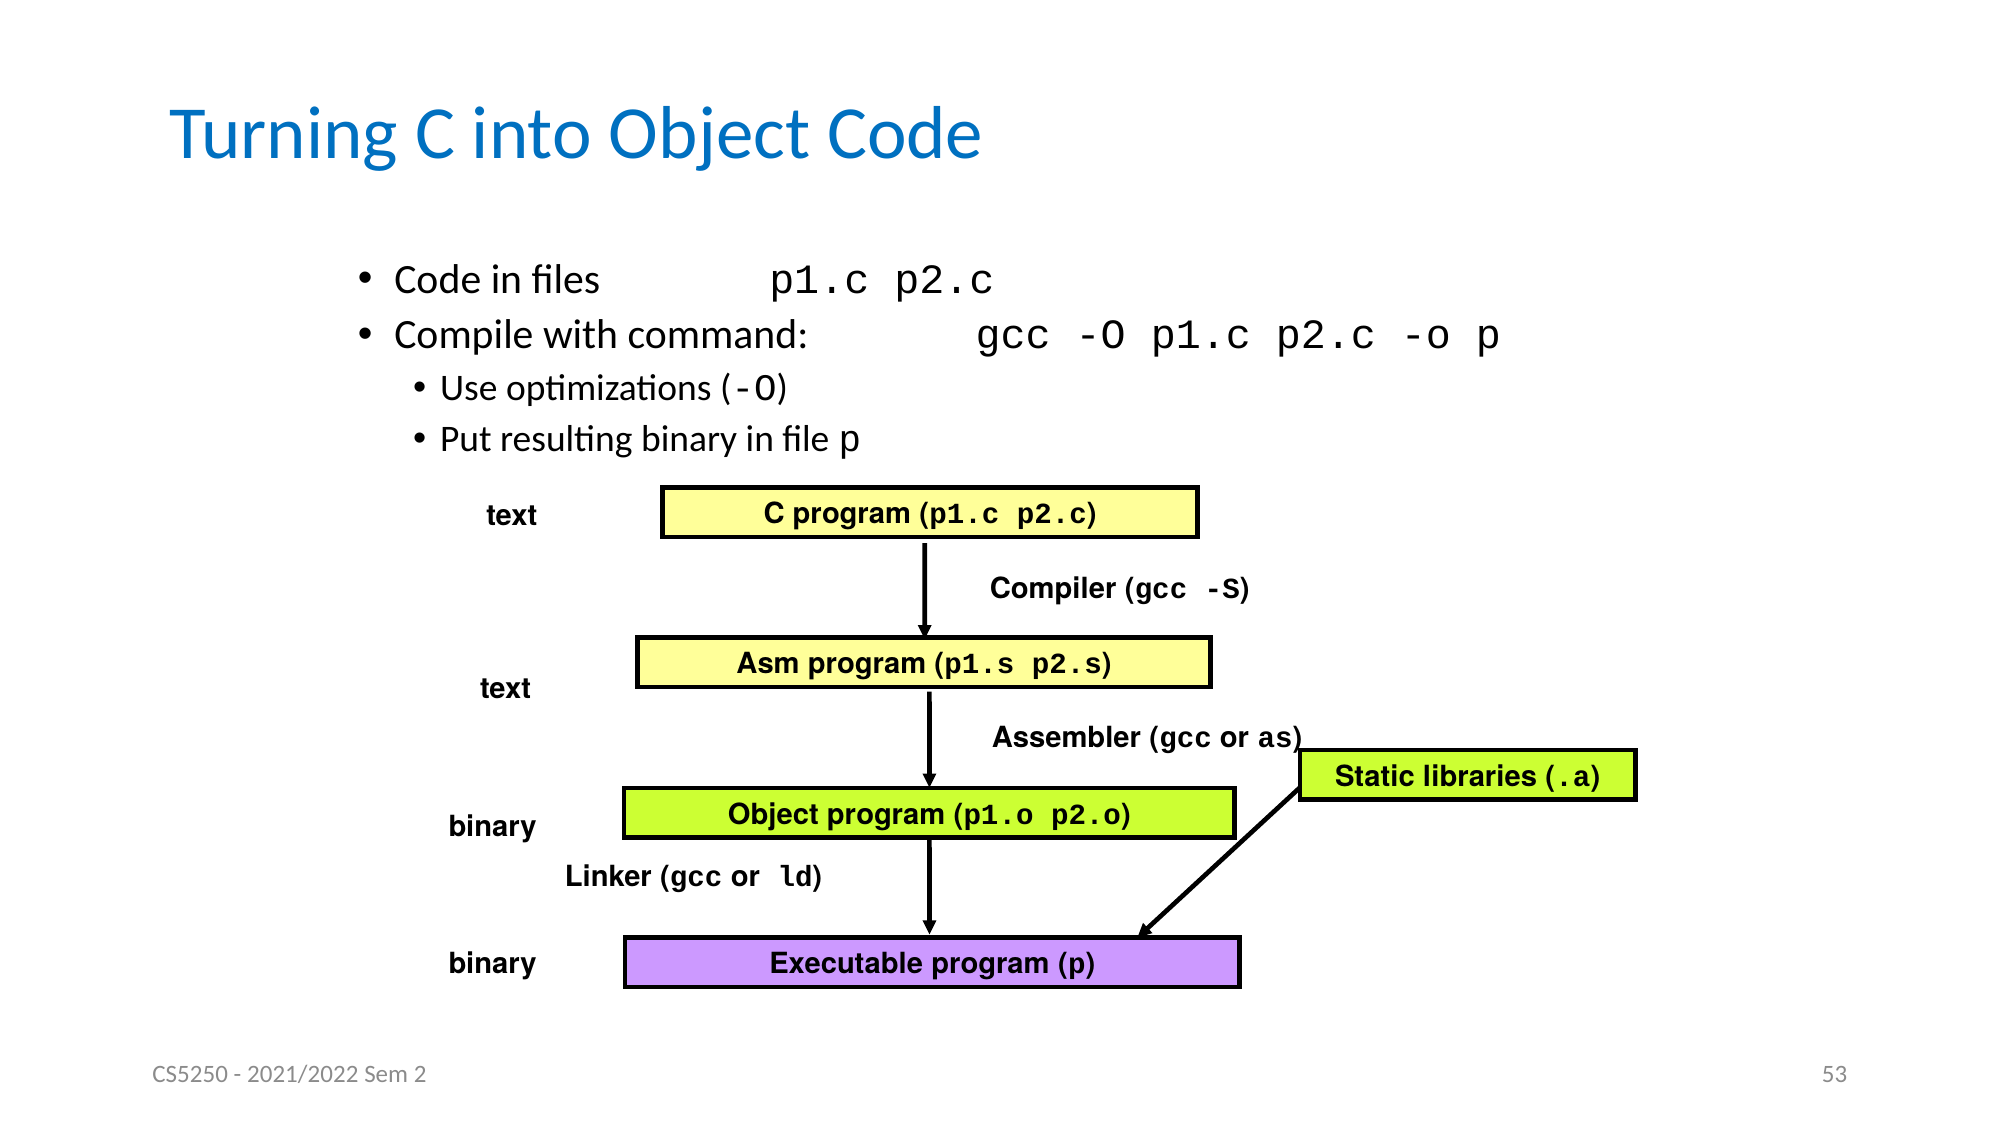

# Turning C into Object Code
Code in files 	p1.c p2.c
Compile with command: 	gcc -O p1.c p2.c -o p
Use optimizations (-O)
Put resulting binary in file p
C program (p1.c p2.c)
text

Compiler (gcc -S)
Asm program (p1.s p2.s)
text

Assembler (gcc or as)
Static libraries (.a)

Object program (p1.o p2.o)
binary

Linker (gcc or ld)
binary
Executable program (p)
CS5250 - 2021/2022 Sem 2
53